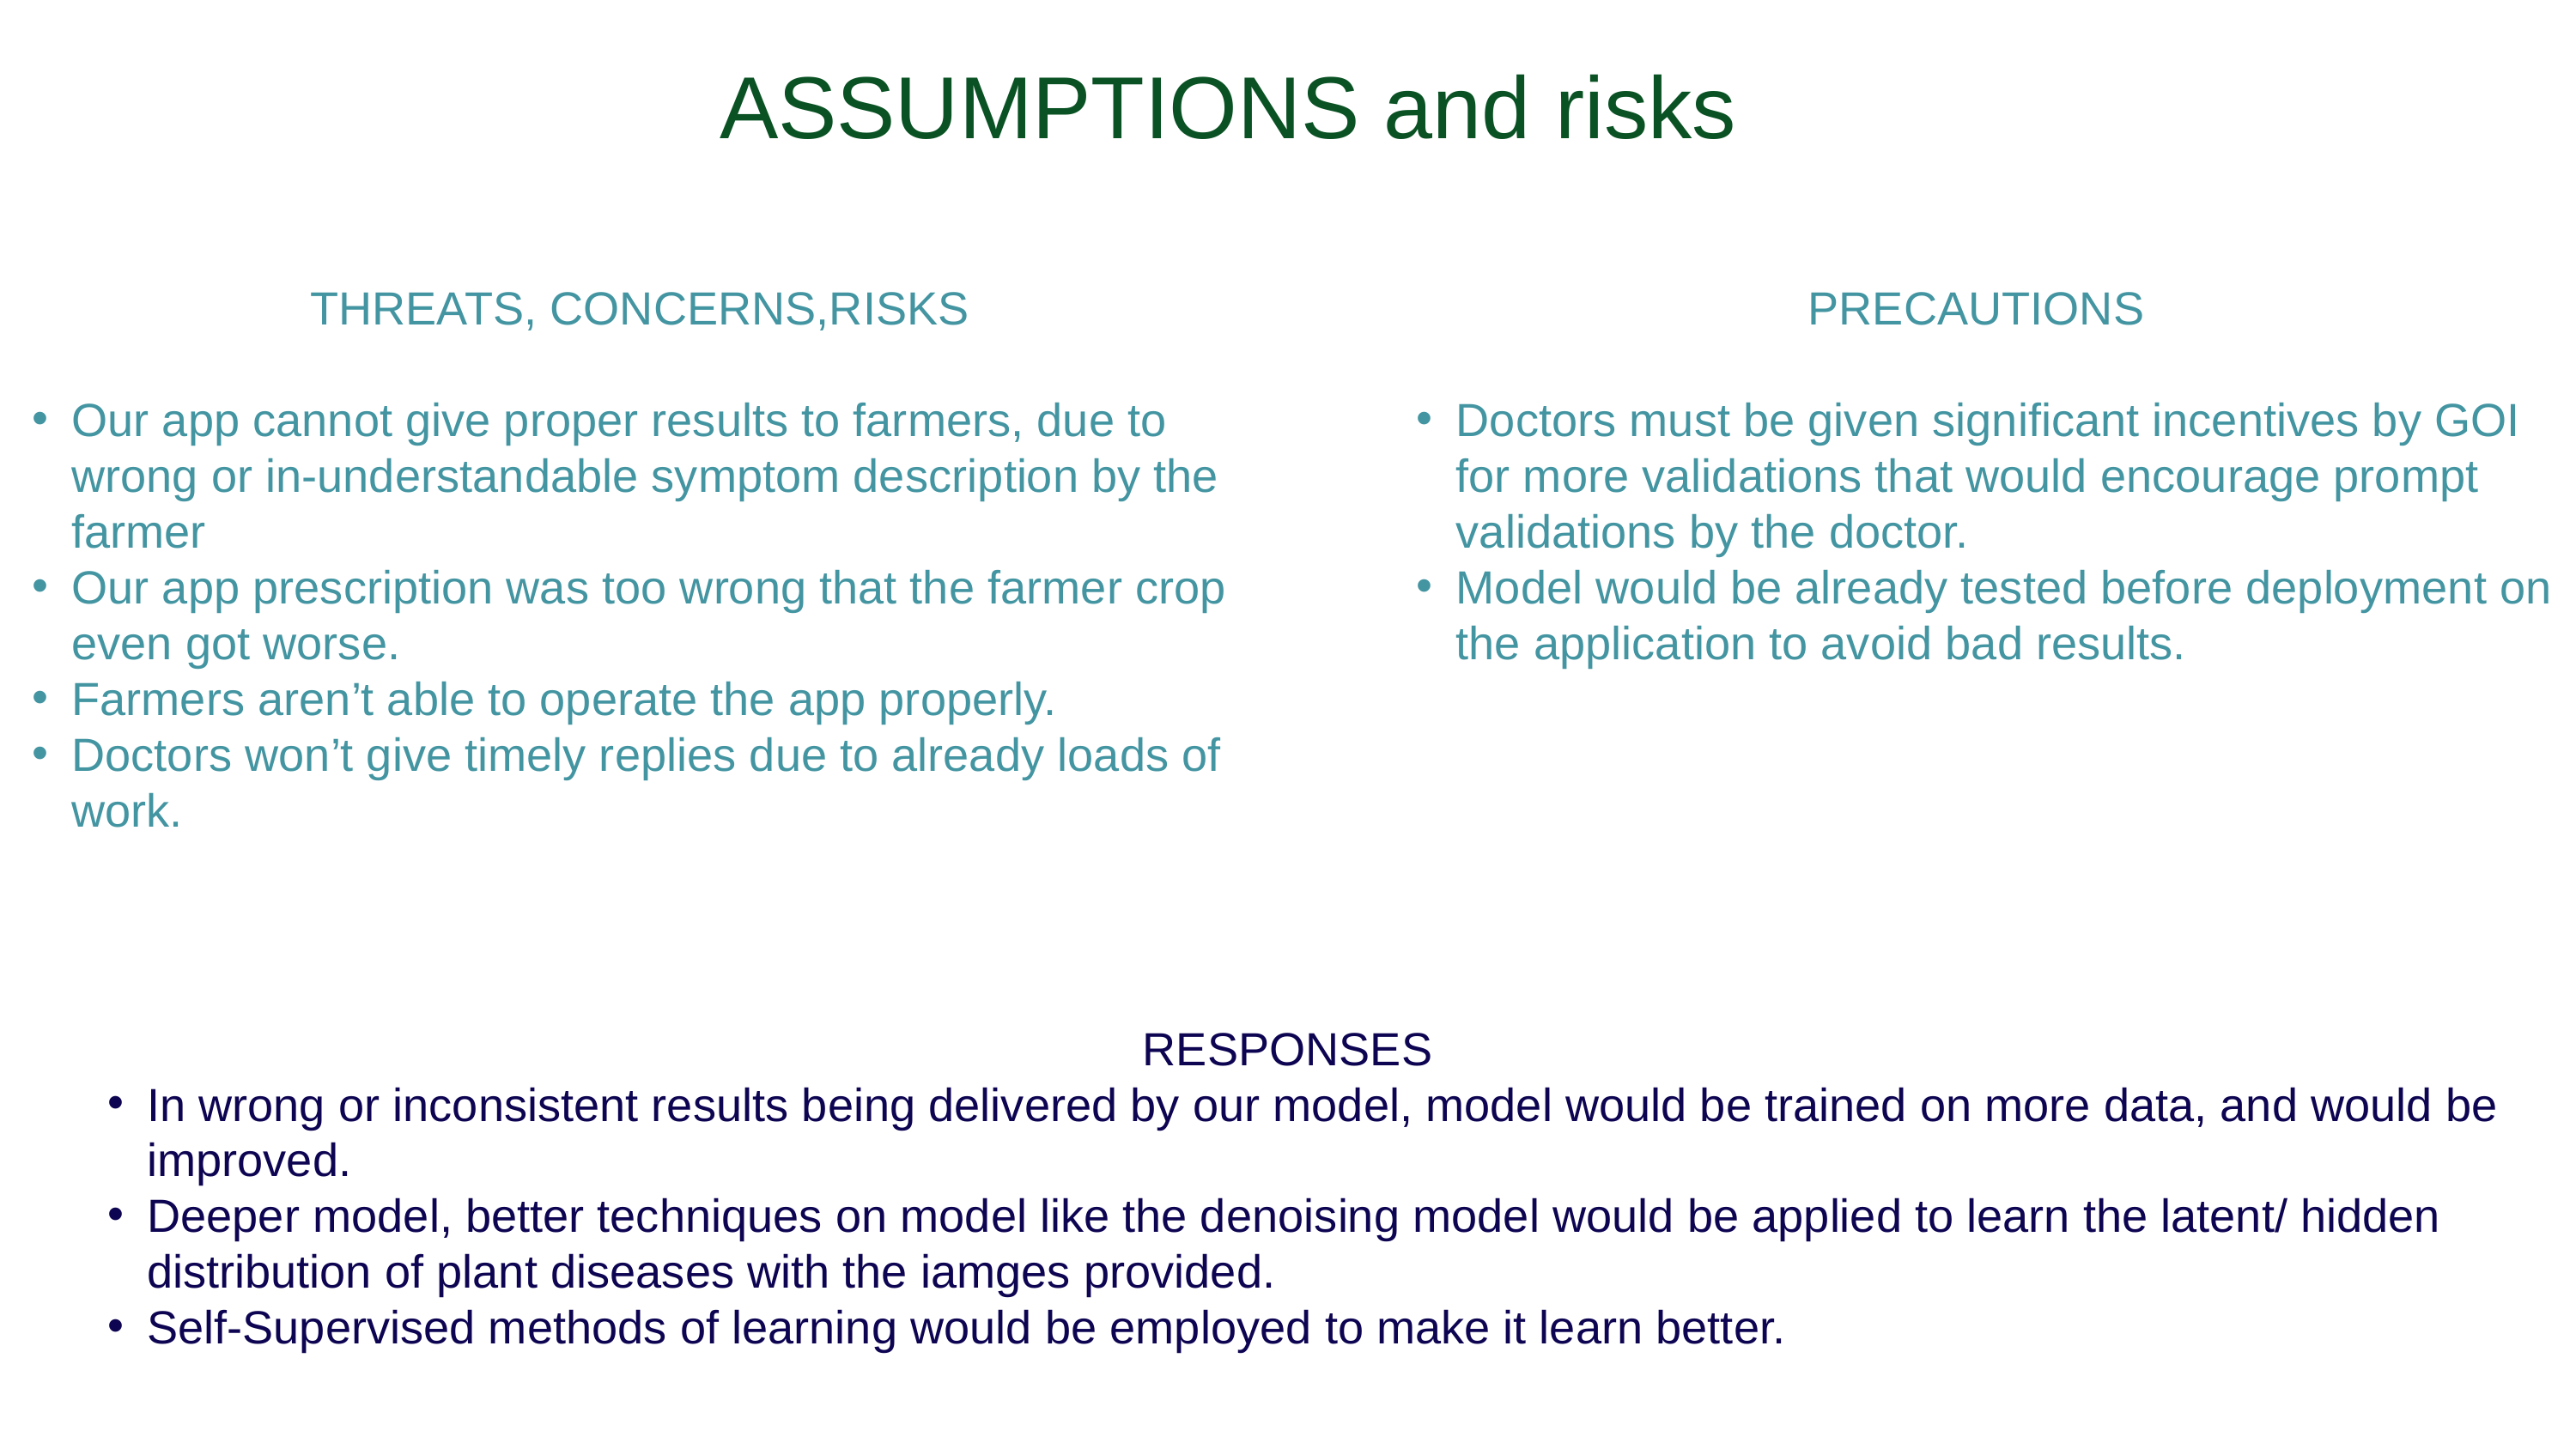

ASSUMPTIONS and risks
THREATS, CONCERNS,RISKS

Our app cannot give proper results to farmers, due to wrong or in-understandable symptom description by the farmer
Our app prescription was too wrong that the farmer crop even got worse.
Farmers aren’t able to operate the app properly.
Doctors won’t give timely replies due to already loads of work.

PRECAUTIONS

Doctors must be given significant incentives by GOI for more validations that would encourage prompt validations by the doctor.
Model would be already tested before deployment on the application to avoid bad results.

RESPONSES
In wrong or inconsistent results being delivered by our model, model would be trained on more data, and would be improved.
Deeper model, better techniques on model like the denoising model would be applied to learn the latent/ hidden distribution of plant diseases with the iamges provided.
Self-Supervised methods of learning would be employed to make it learn better.